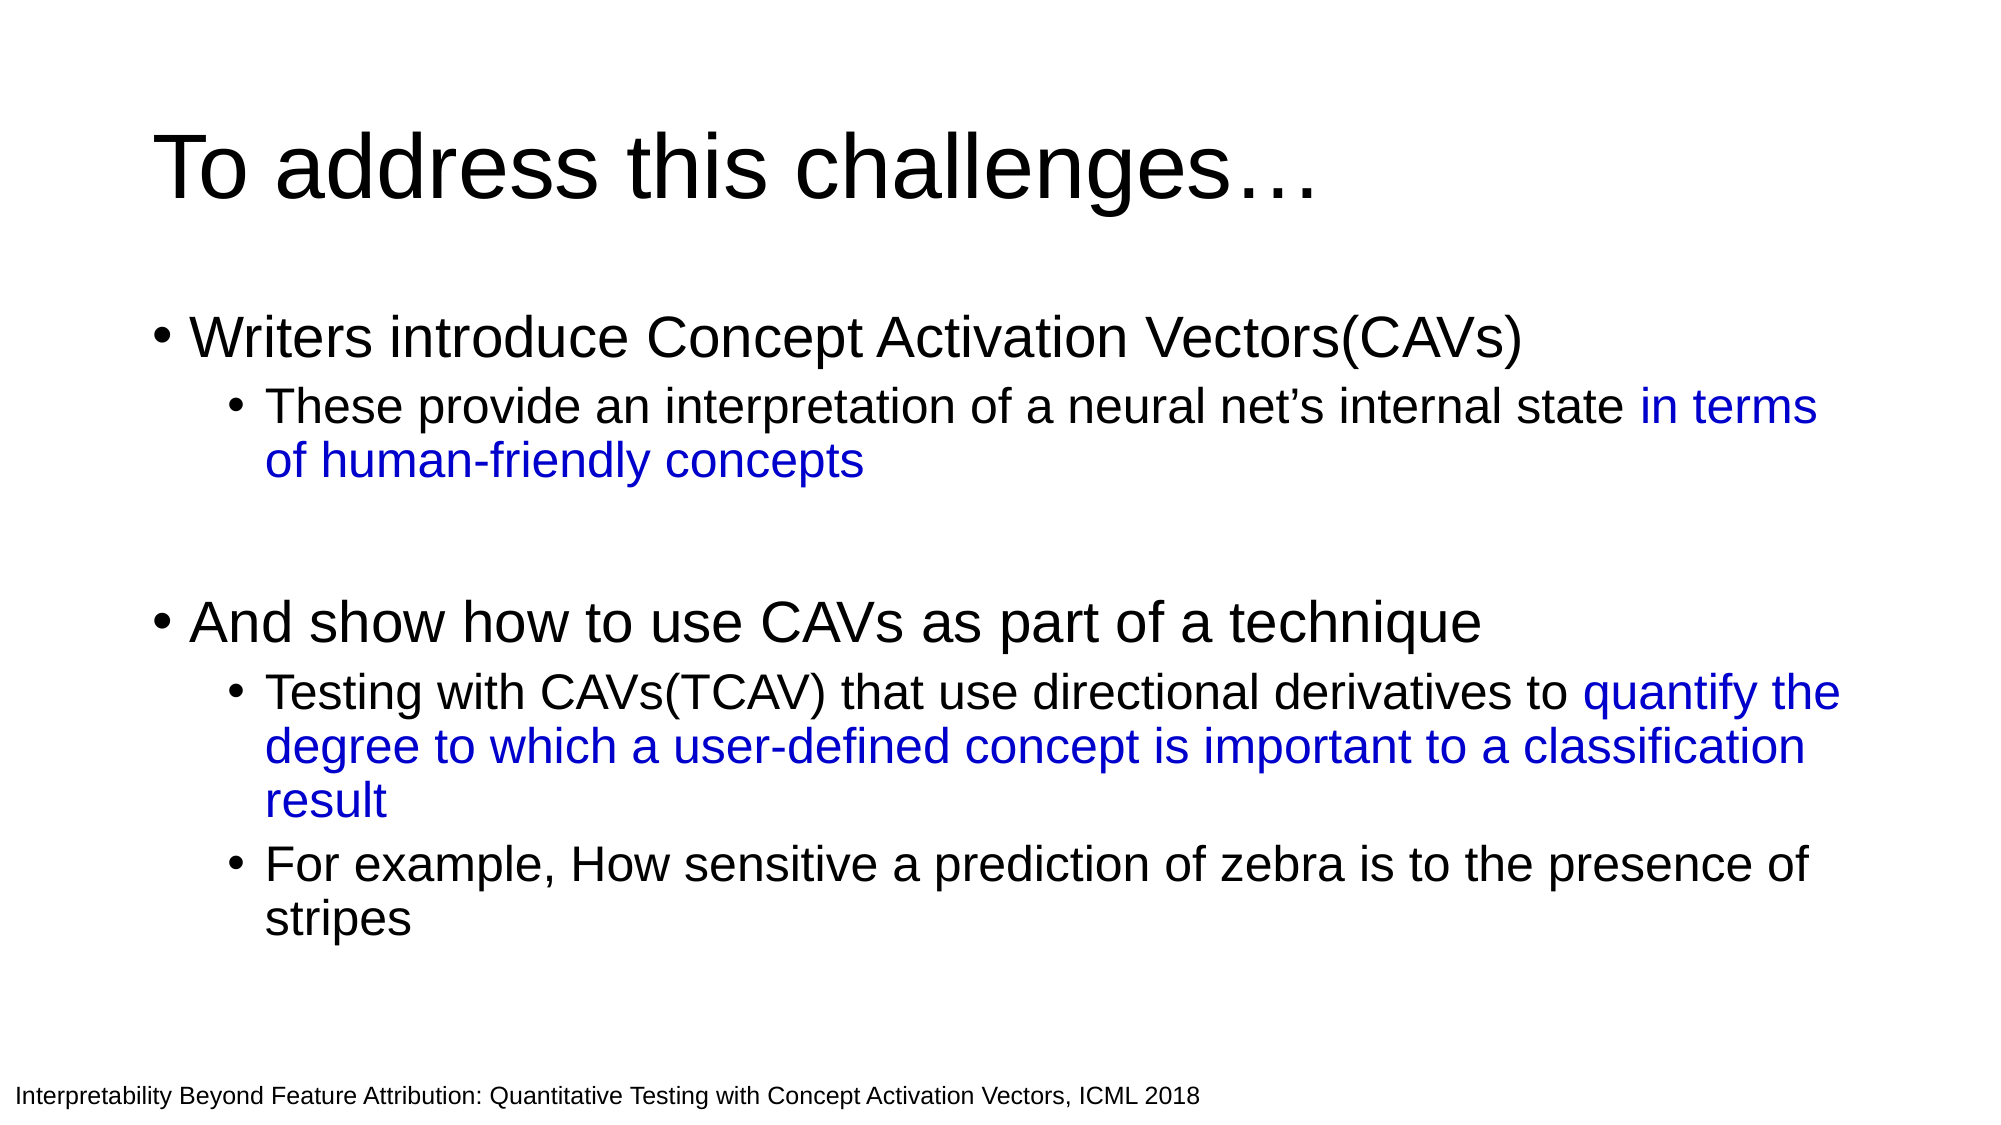

# To address this challenges…
Writers introduce Concept Activation Vectors(CAVs)
These provide an interpretation of a neural net’s internal state in terms of human-friendly concepts

And show how to use CAVs as part of a technique
Testing with CAVs(TCAV) that use directional derivatives to quantify the degree to which a user-defined concept is important to a classification result
For example, How sensitive a prediction of zebra is to the presence of stripes